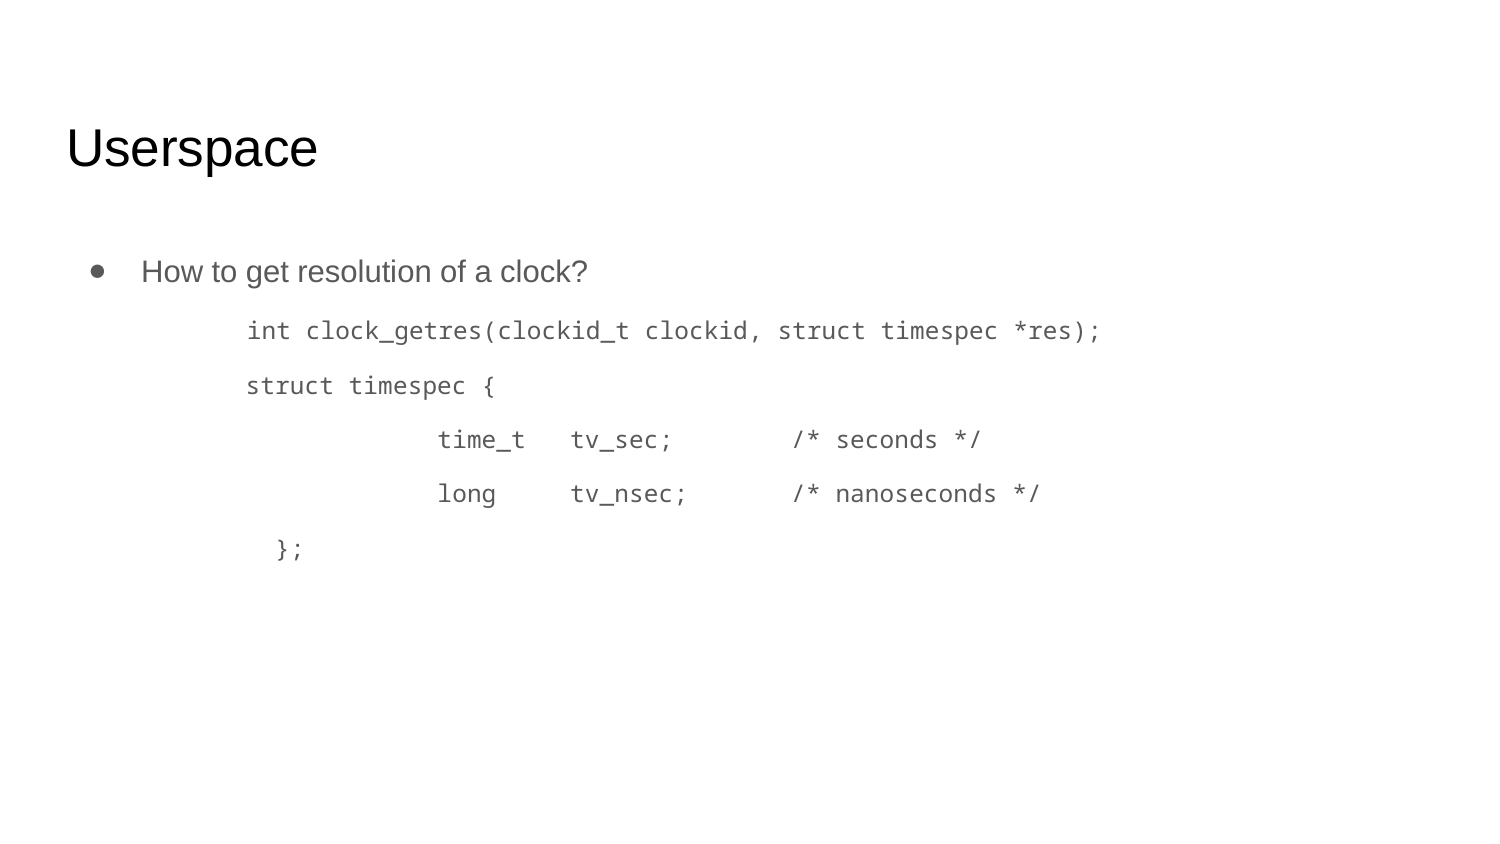

# Userspace
How to get resolution of a clock?
  int clock_getres(clockid_t clockid, struct timespec *res);
  struct timespec {
               time_t   tv_sec;        /* seconds */
               long     tv_nsec;       /* nanoseconds */
    };